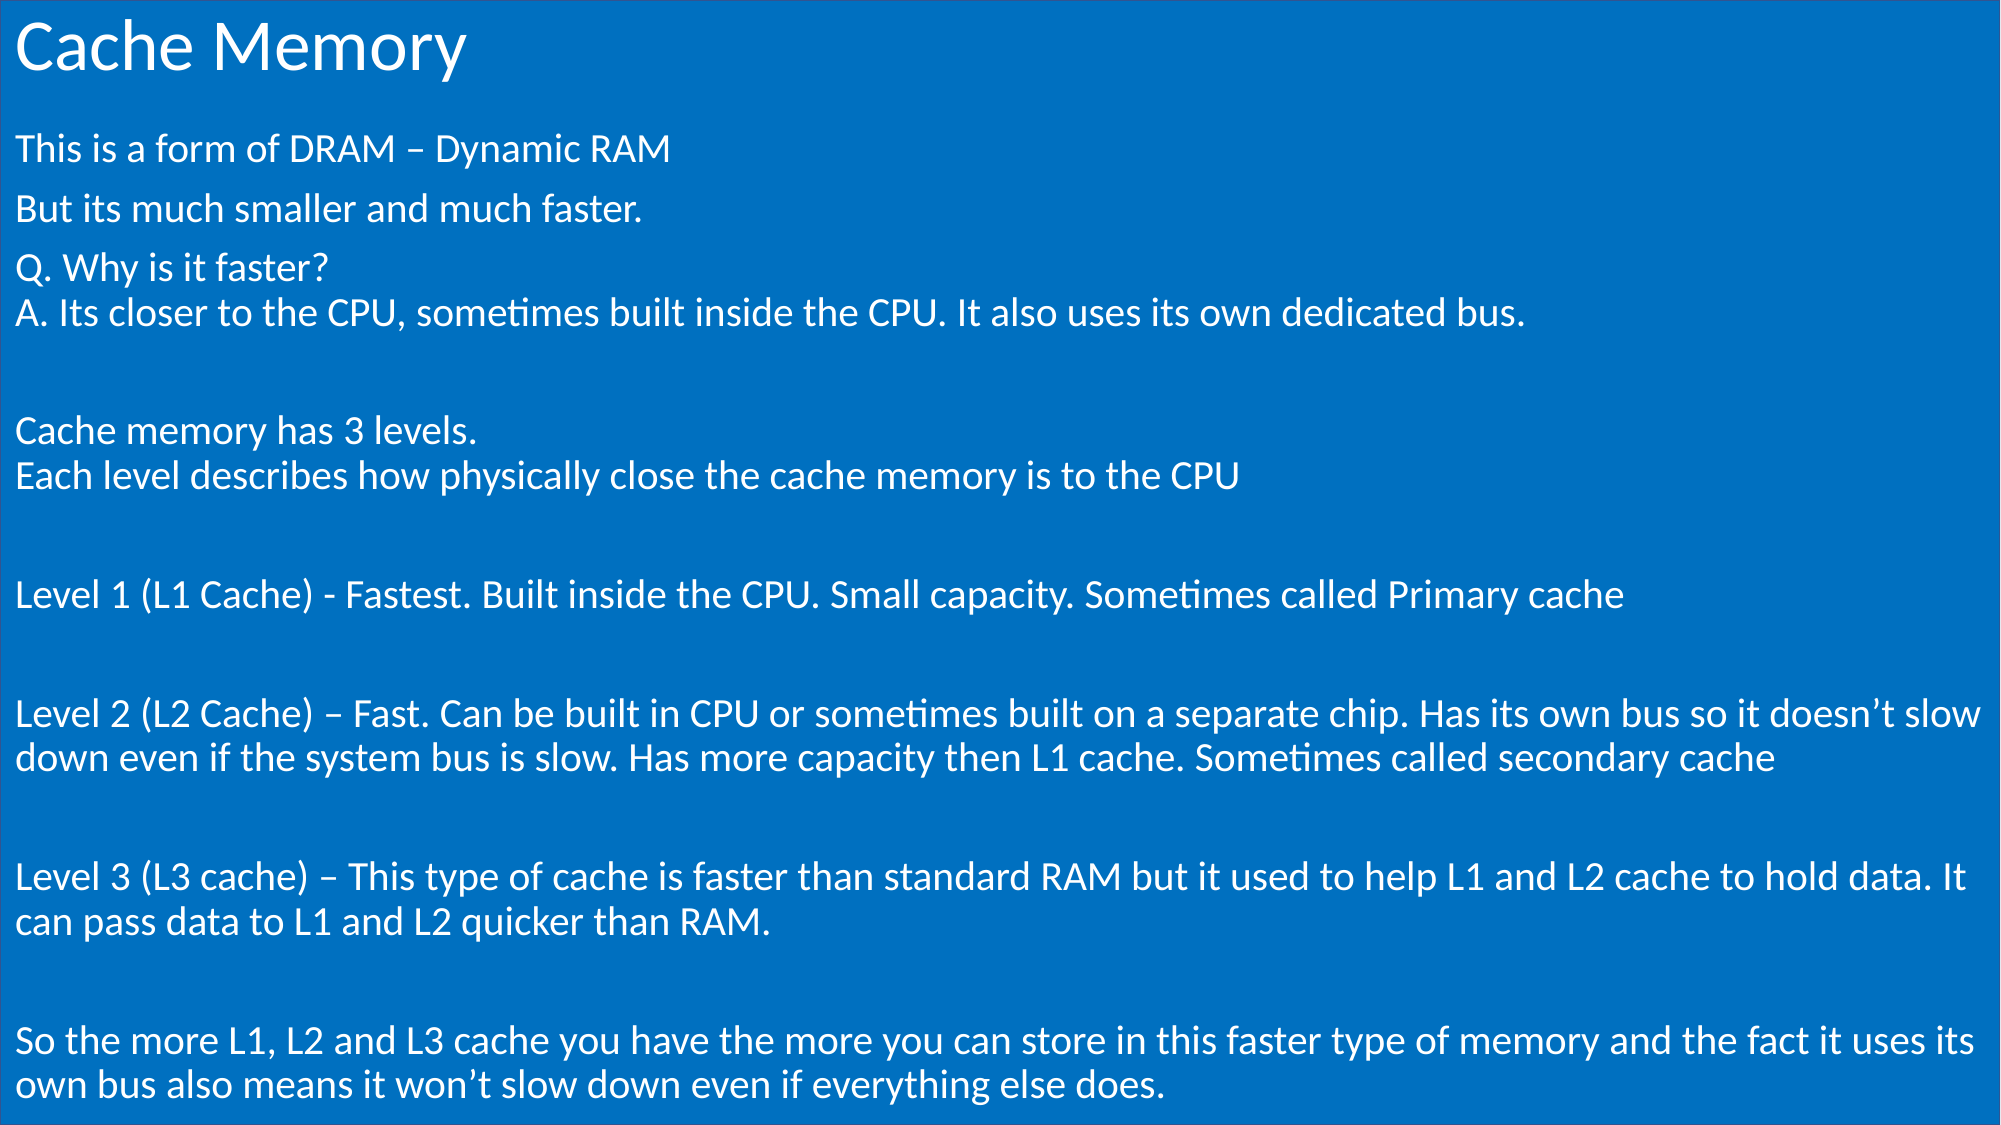

# Cache Memory
This is a form of DRAM – Dynamic RAM
But its much smaller and much faster.
Q. Why is it faster?
A. Its closer to the CPU, sometimes built inside the CPU. It also uses its own dedicated bus.

Cache memory has 3 levels.
Each level describes how physically close the cache memory is to the CPU

Level 1 (L1 Cache) - Fastest. Built inside the CPU. Small capacity. Sometimes called Primary cache

Level 2 (L2 Cache) – Fast. Can be built in CPU or sometimes built on a separate chip. Has its own bus so it doesn’t slow down even if the system bus is slow. Has more capacity then L1 cache. Sometimes called secondary cache

Level 3 (L3 cache) – This type of cache is faster than standard RAM but it used to help L1 and L2 cache to hold data. It can pass data to L1 and L2 quicker than RAM.

So the more L1, L2 and L3 cache you have the more you can store in this faster type of memory and the fact it uses its own bus also means it won’t slow down even if everything else does.